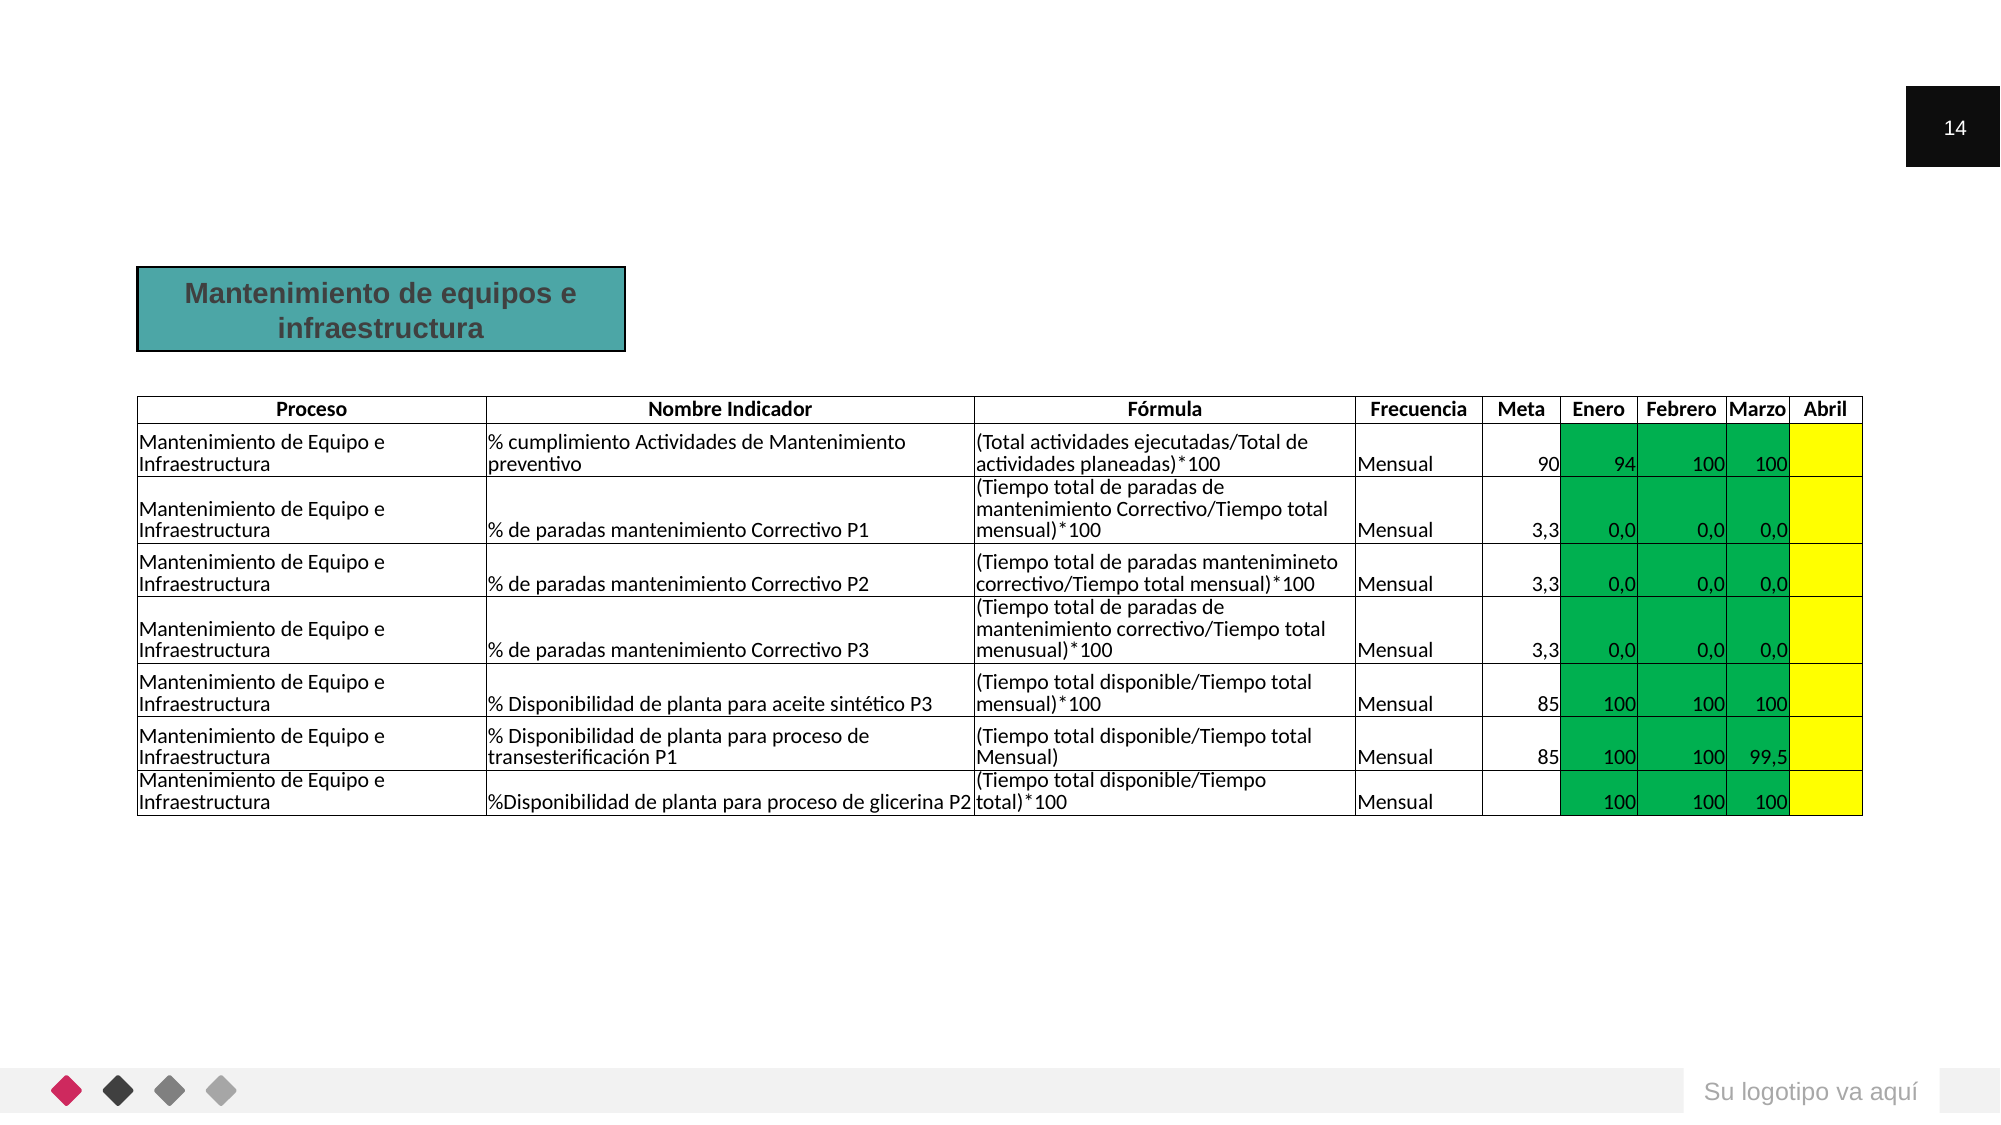

#
14
Mantenimiento de equipos e infraestructura
| Proceso | Nombre Indicador | Fórmula | Frecuencia | Meta | Enero | Febrero | Marzo | Abril |
| --- | --- | --- | --- | --- | --- | --- | --- | --- |
| Mantenimiento de Equipo e Infraestructura | % cumplimiento Actividades de Mantenimiento preventivo | (Total actividades ejecutadas/Total de actividades planeadas)\*100 | Mensual | 90 | 94 | 100 | 100 |  |
| Mantenimiento de Equipo e Infraestructura | % de paradas mantenimiento Correctivo P1 | (Tiempo total de paradas de mantenimiento Correctivo/Tiempo total mensual)\*100 | Mensual | 3,3 | 0,0 | 0,0 | 0,0 |  |
| Mantenimiento de Equipo e Infraestructura | % de paradas mantenimiento Correctivo P2 | (Tiempo total de paradas mantenimineto correctivo/Tiempo total mensual)\*100 | Mensual | 3,3 | 0,0 | 0,0 | 0,0 |  |
| Mantenimiento de Equipo e Infraestructura | % de paradas mantenimiento Correctivo P3 | (Tiempo total de paradas de mantenimiento correctivo/Tiempo total menusual)\*100 | Mensual | 3,3 | 0,0 | 0,0 | 0,0 |  |
| Mantenimiento de Equipo e Infraestructura | % Disponibilidad de planta para aceite sintético P3 | (Tiempo total disponible/Tiempo total mensual)\*100 | Mensual | 85 | 100 | 100 | 100 |  |
| Mantenimiento de Equipo e Infraestructura | % Disponibilidad de planta para proceso de transesterificación P1 | (Tiempo total disponible/Tiempo total Mensual) | Mensual | 85 | 100 | 100 | 99,5 |  |
| Mantenimiento de Equipo e Infraestructura | %Disponibilidad de planta para proceso de glicerina P2 | (Tiempo total disponible/Tiempo total)\*100 | Mensual |  | 100 | 100 | 100 |  |
Su logotipo va aquí